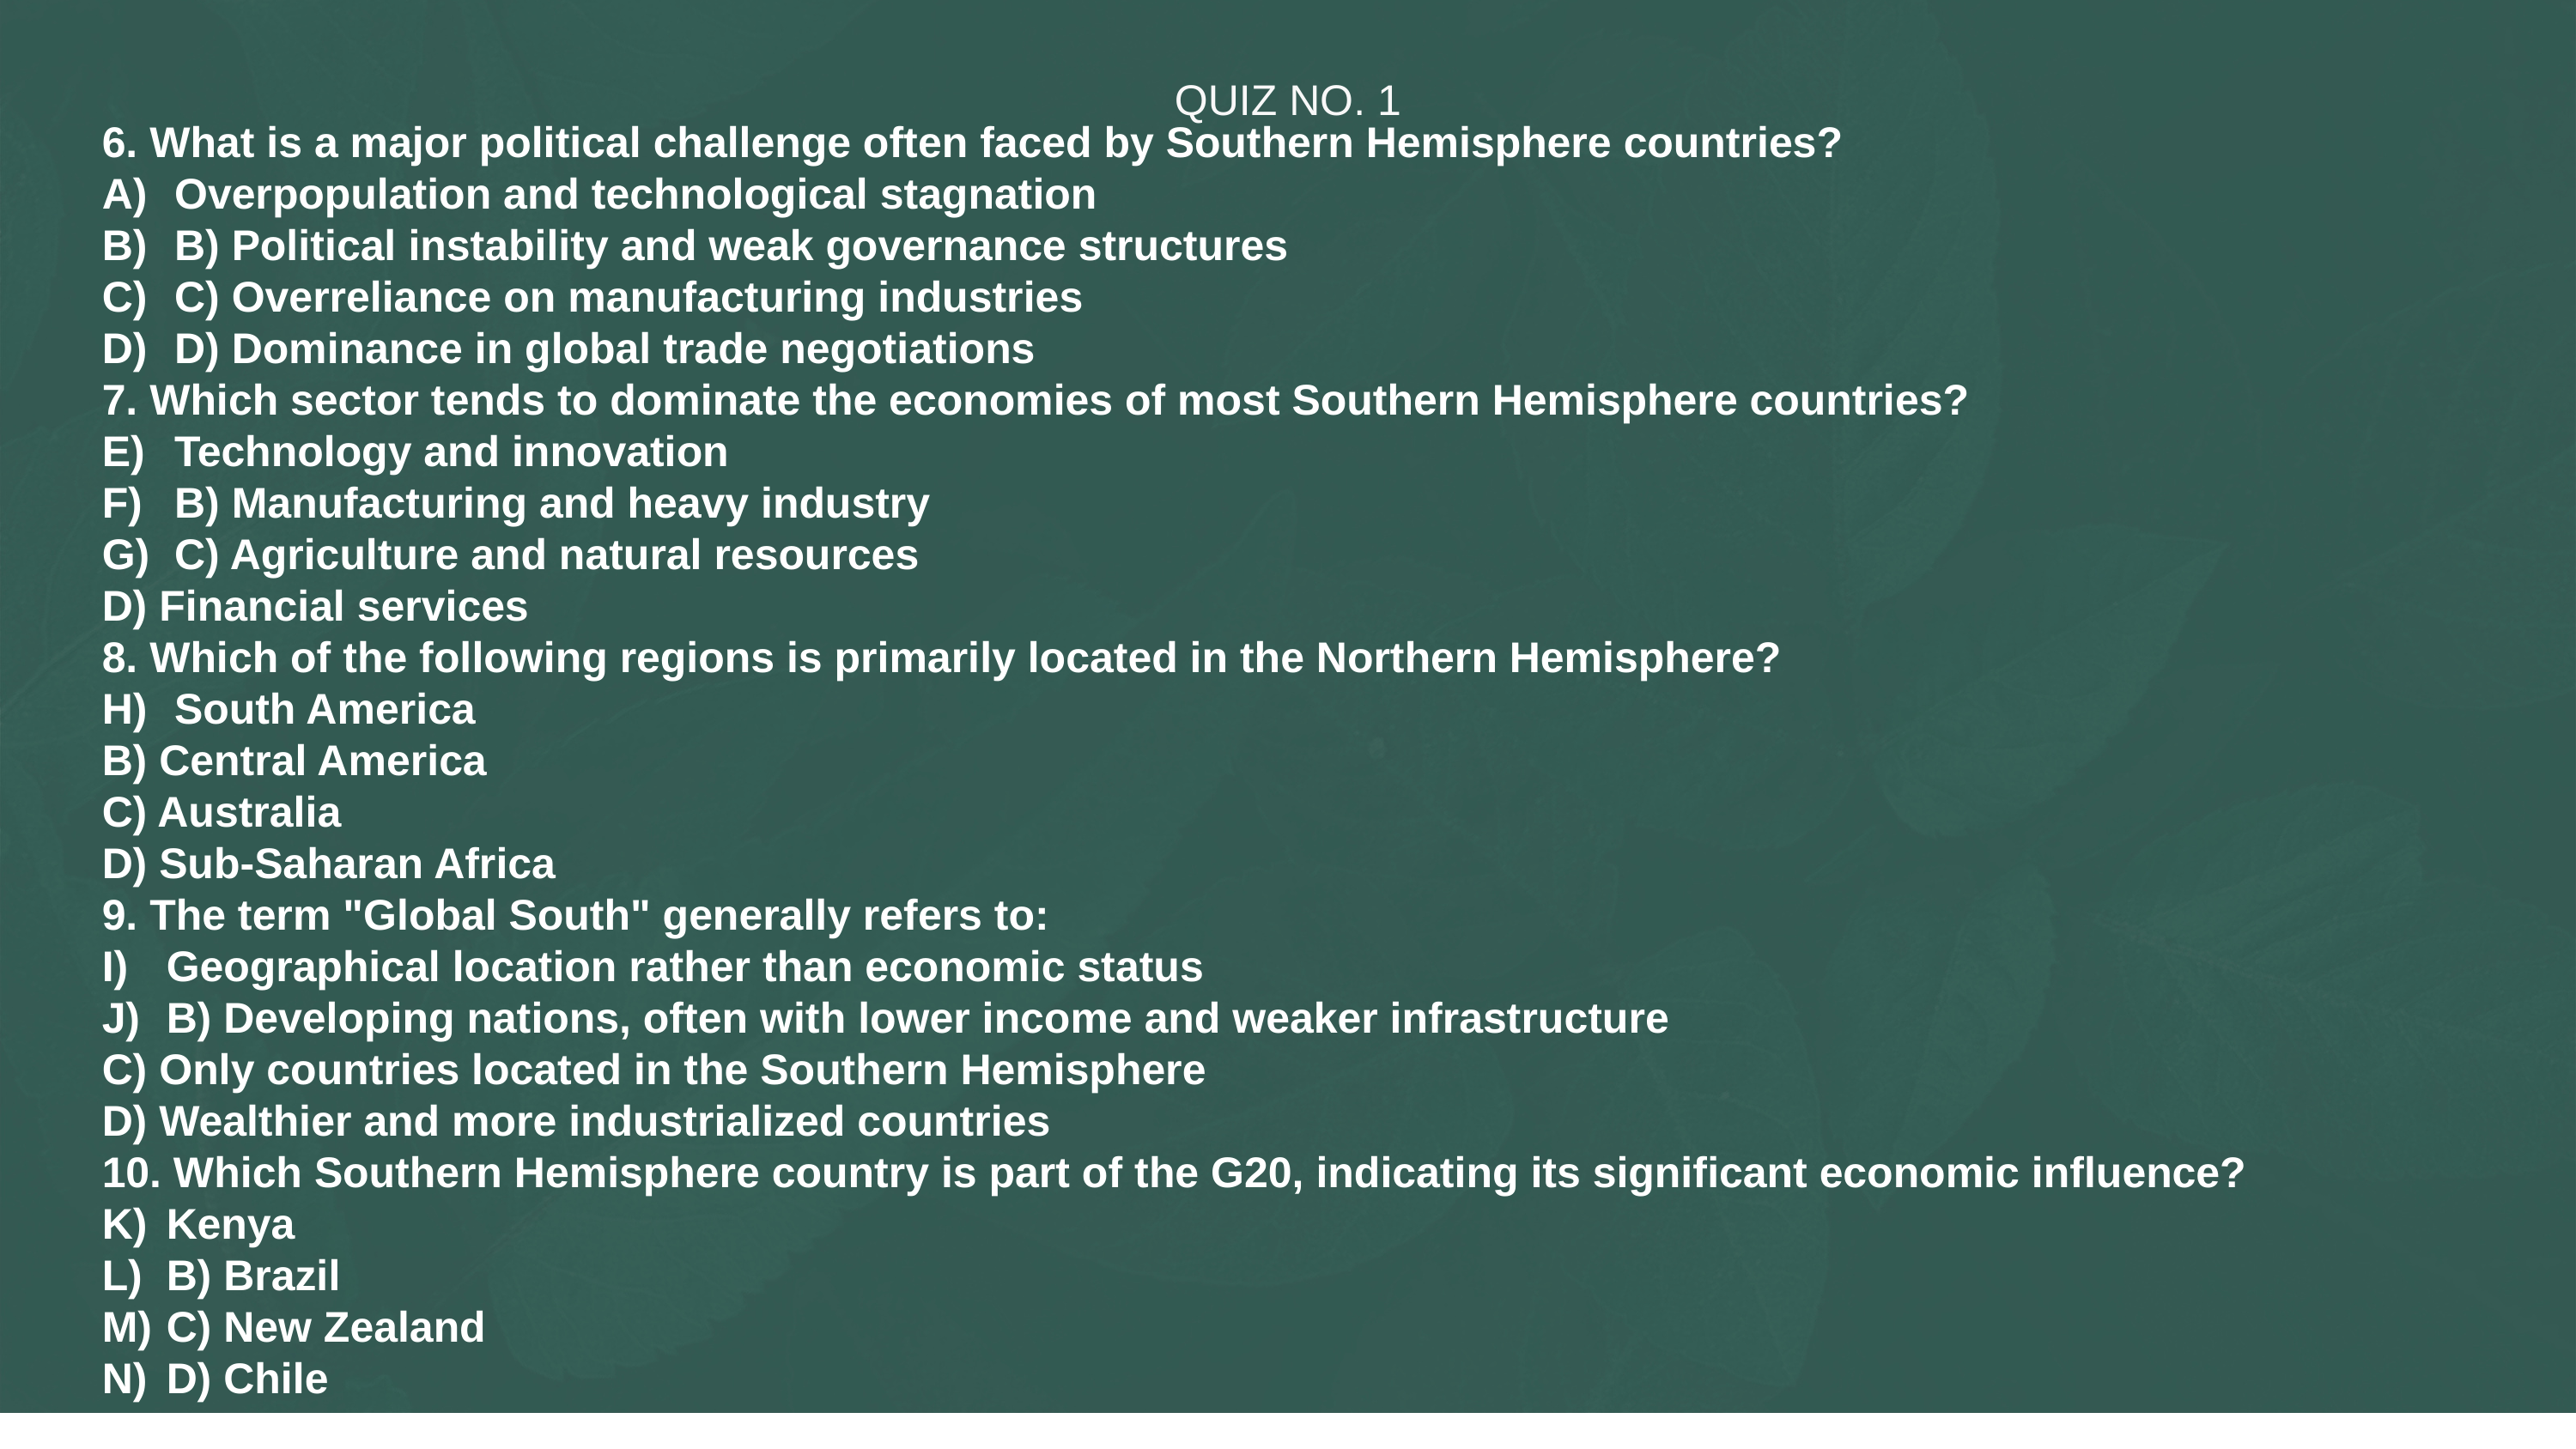

QUIZ NO. 1

6. What is a major political challenge often faced by Southern Hemisphere countries?
Overpopulation and technological stagnation
B) Political instability and weak governance structures
C) Overreliance on manufacturing industries
D) Dominance in global trade negotiations
7. Which sector tends to dominate the economies of most Southern Hemisphere countries?
Technology and innovation
B) Manufacturing and heavy industry
C) Agriculture and natural resources
D) Financial services
8. Which of the following regions is primarily located in the Northern Hemisphere?
South America
B) Central America
C) Australia
D) Sub-Saharan Africa
9. The term "Global South" generally refers to:
Geographical location rather than economic status
B) Developing nations, often with lower income and weaker infrastructure
C) Only countries located in the Southern Hemisphere
D) Wealthier and more industrialized countries
10. Which Southern Hemisphere country is part of the G20, indicating its significant economic influence?
Kenya
B) Brazil
C) New Zealand
D) Chile